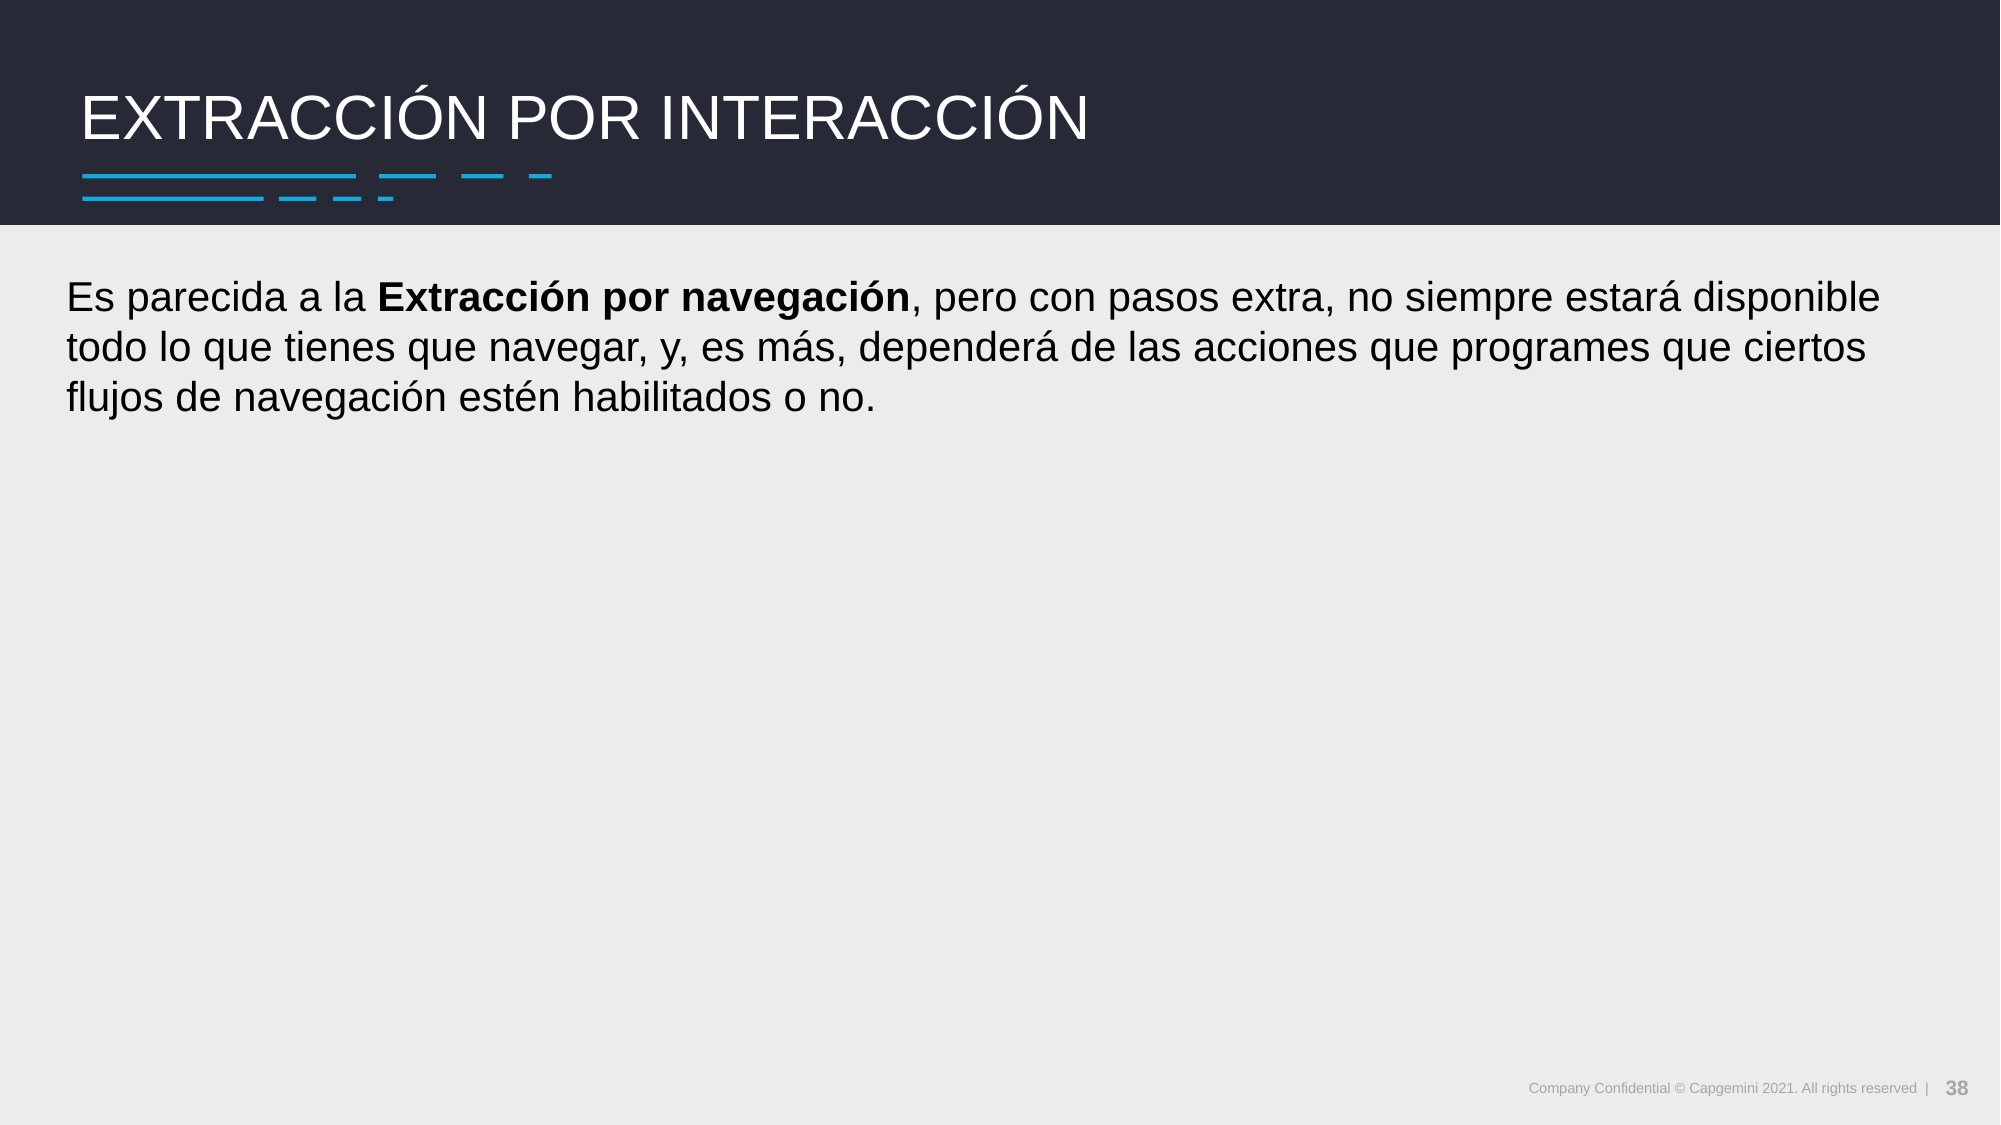

Utilidades del web scraping
Qué es web scraping
Extracción por interacción

Es parecida a la Extracción por navegación, pero con pasos extra, no siempre estará disponible todo lo que tienes que navegar, y, es más, dependerá de las acciones que programes que ciertos flujos de navegación estén habilitados o no.
38